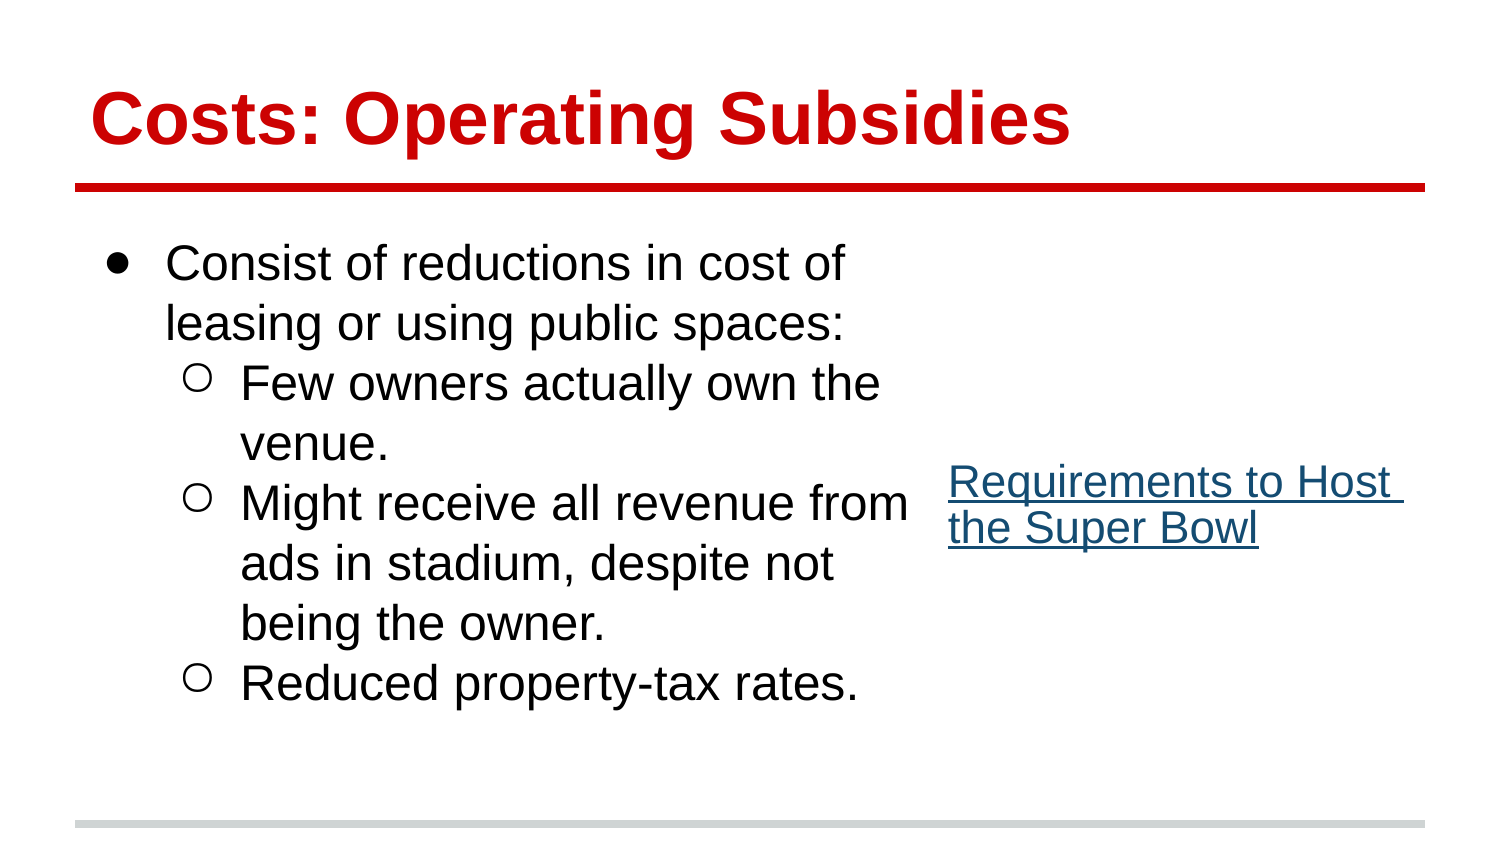

# Costs: Operating Subsidies
Consist of reductions in cost of leasing or using public spaces:
Few owners actually own the venue.
Might receive all revenue from ads in stadium, despite not being the owner.
Reduced property-tax rates.
Requirements to Host the Super Bowl